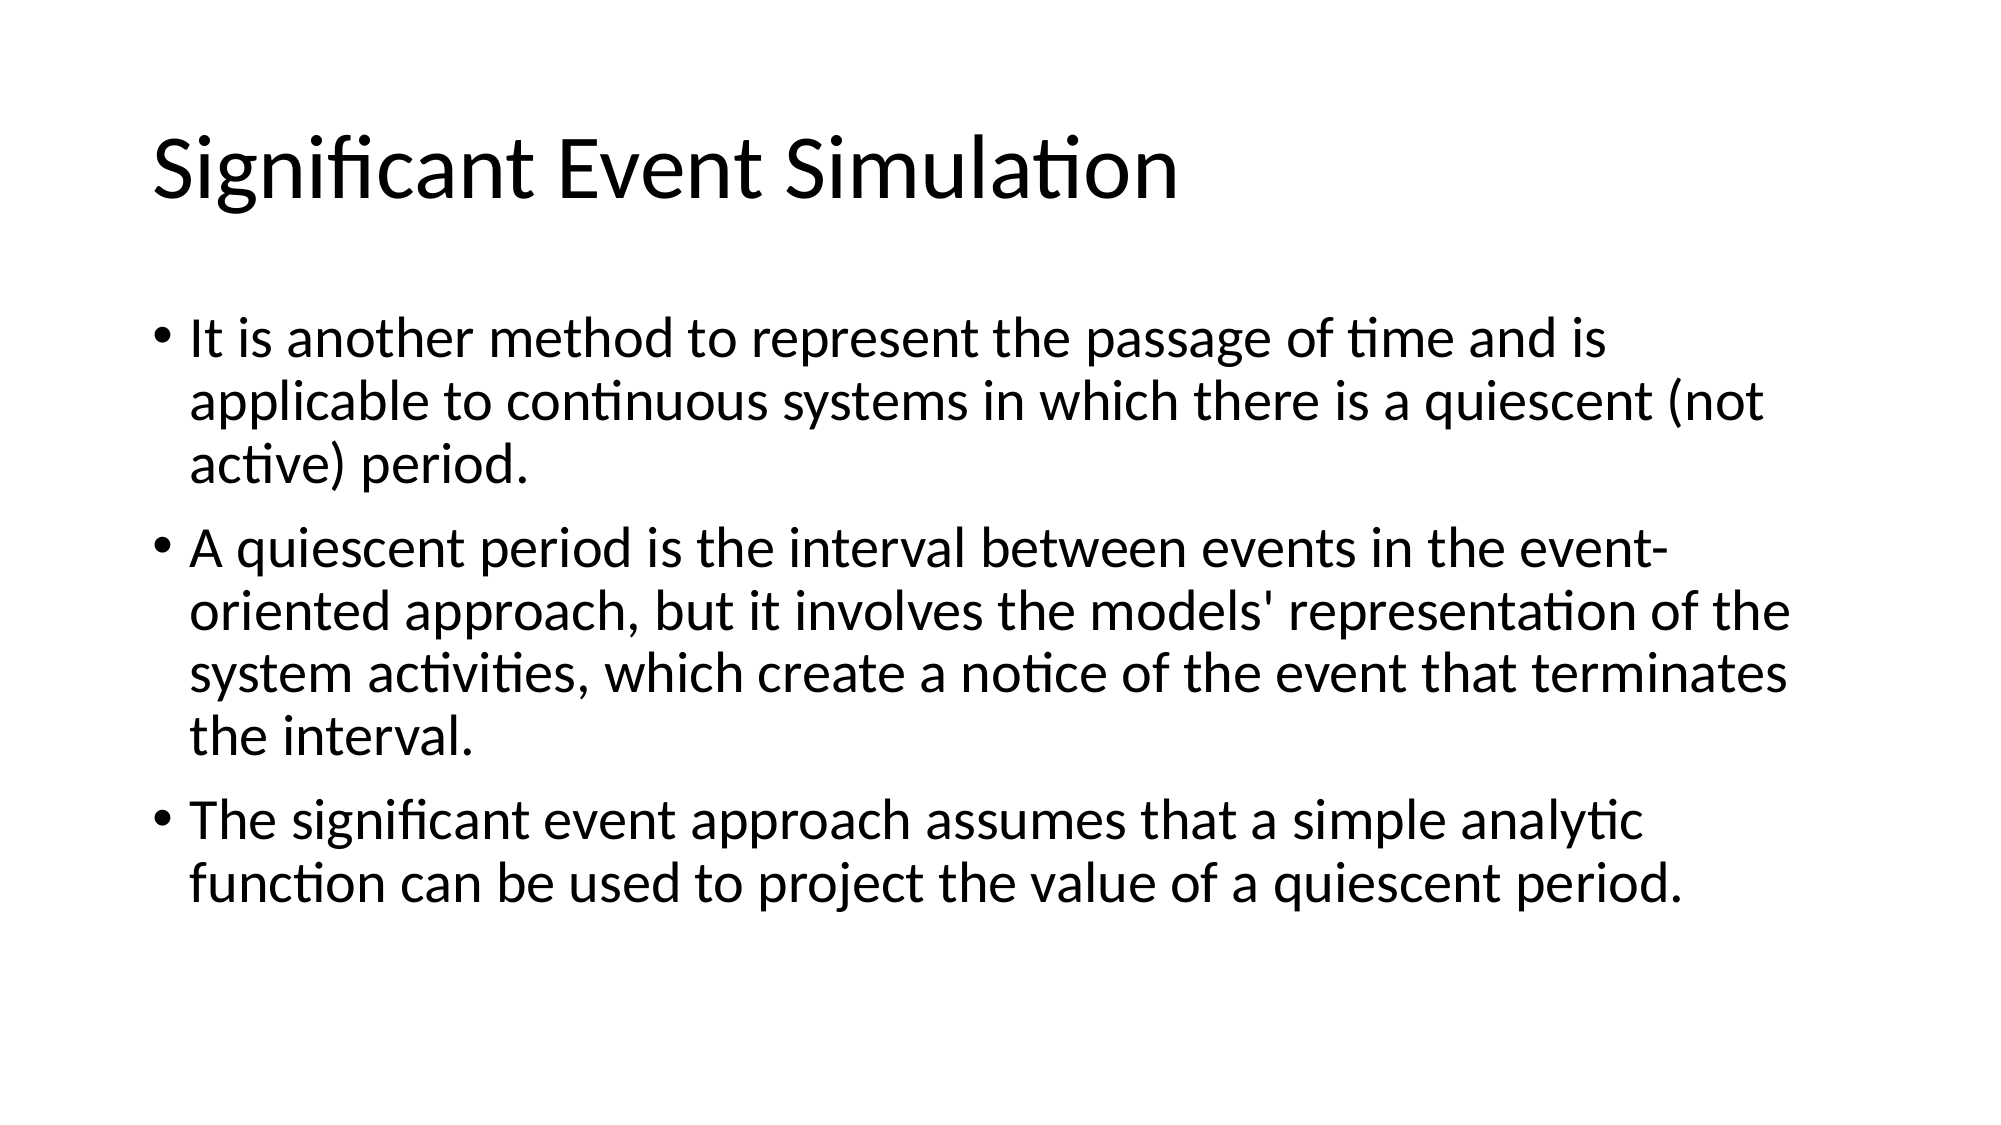

# Significant Event Simulation
It is another method to represent the passage of time and is applicable to continuous systems in which there is a quiescent (not active) period.
A quiescent period is the interval between events in the event-oriented approach, but it involves the models' representation of the system activities, which create a notice of the event that terminates the interval.
The significant event approach assumes that a simple analytic function can be used to project the value of a quiescent period.